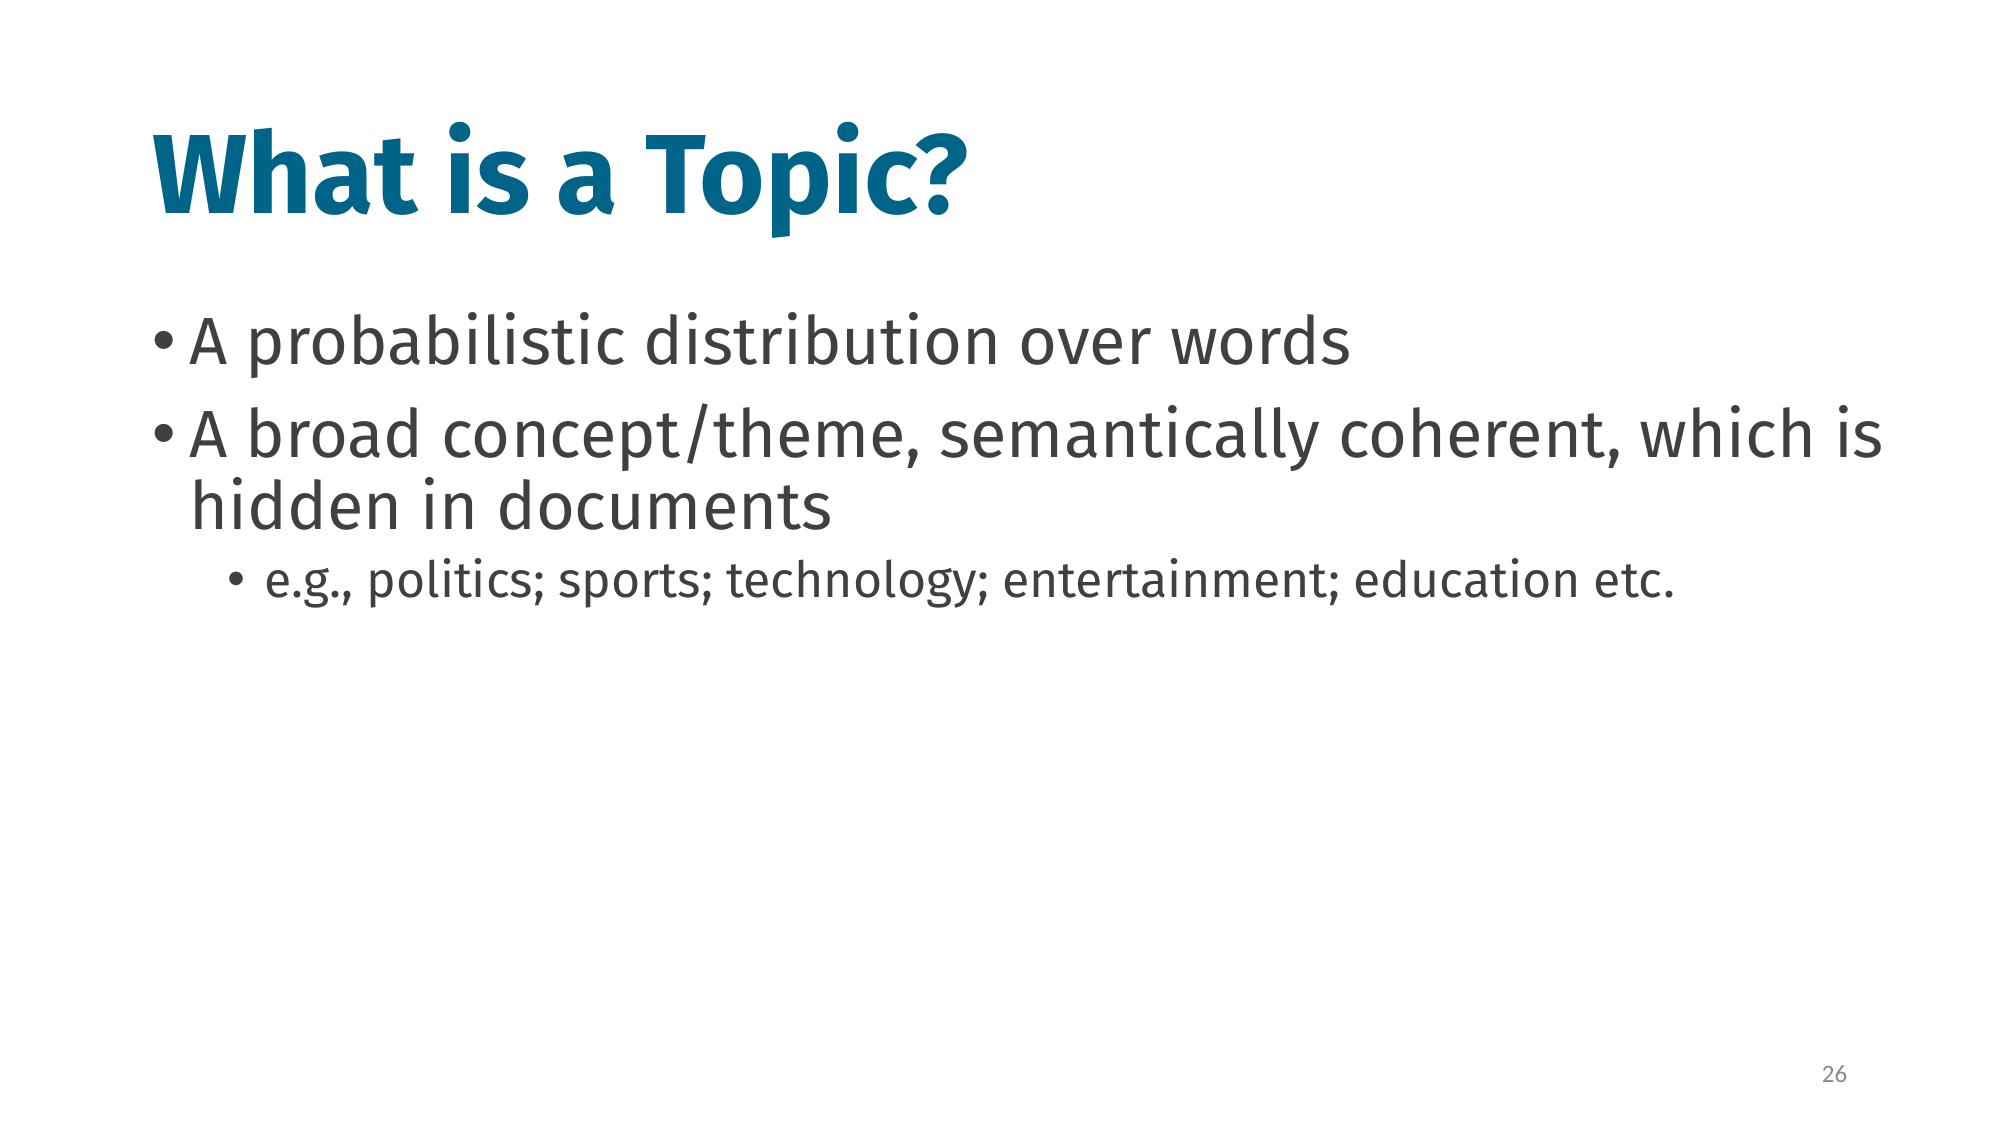

# What is a Topic?
A probabilistic distribution over words
A broad concept/theme, semantically coherent, which is hidden in documents
e.g., politics; sports; technology; entertainment; education etc.
26